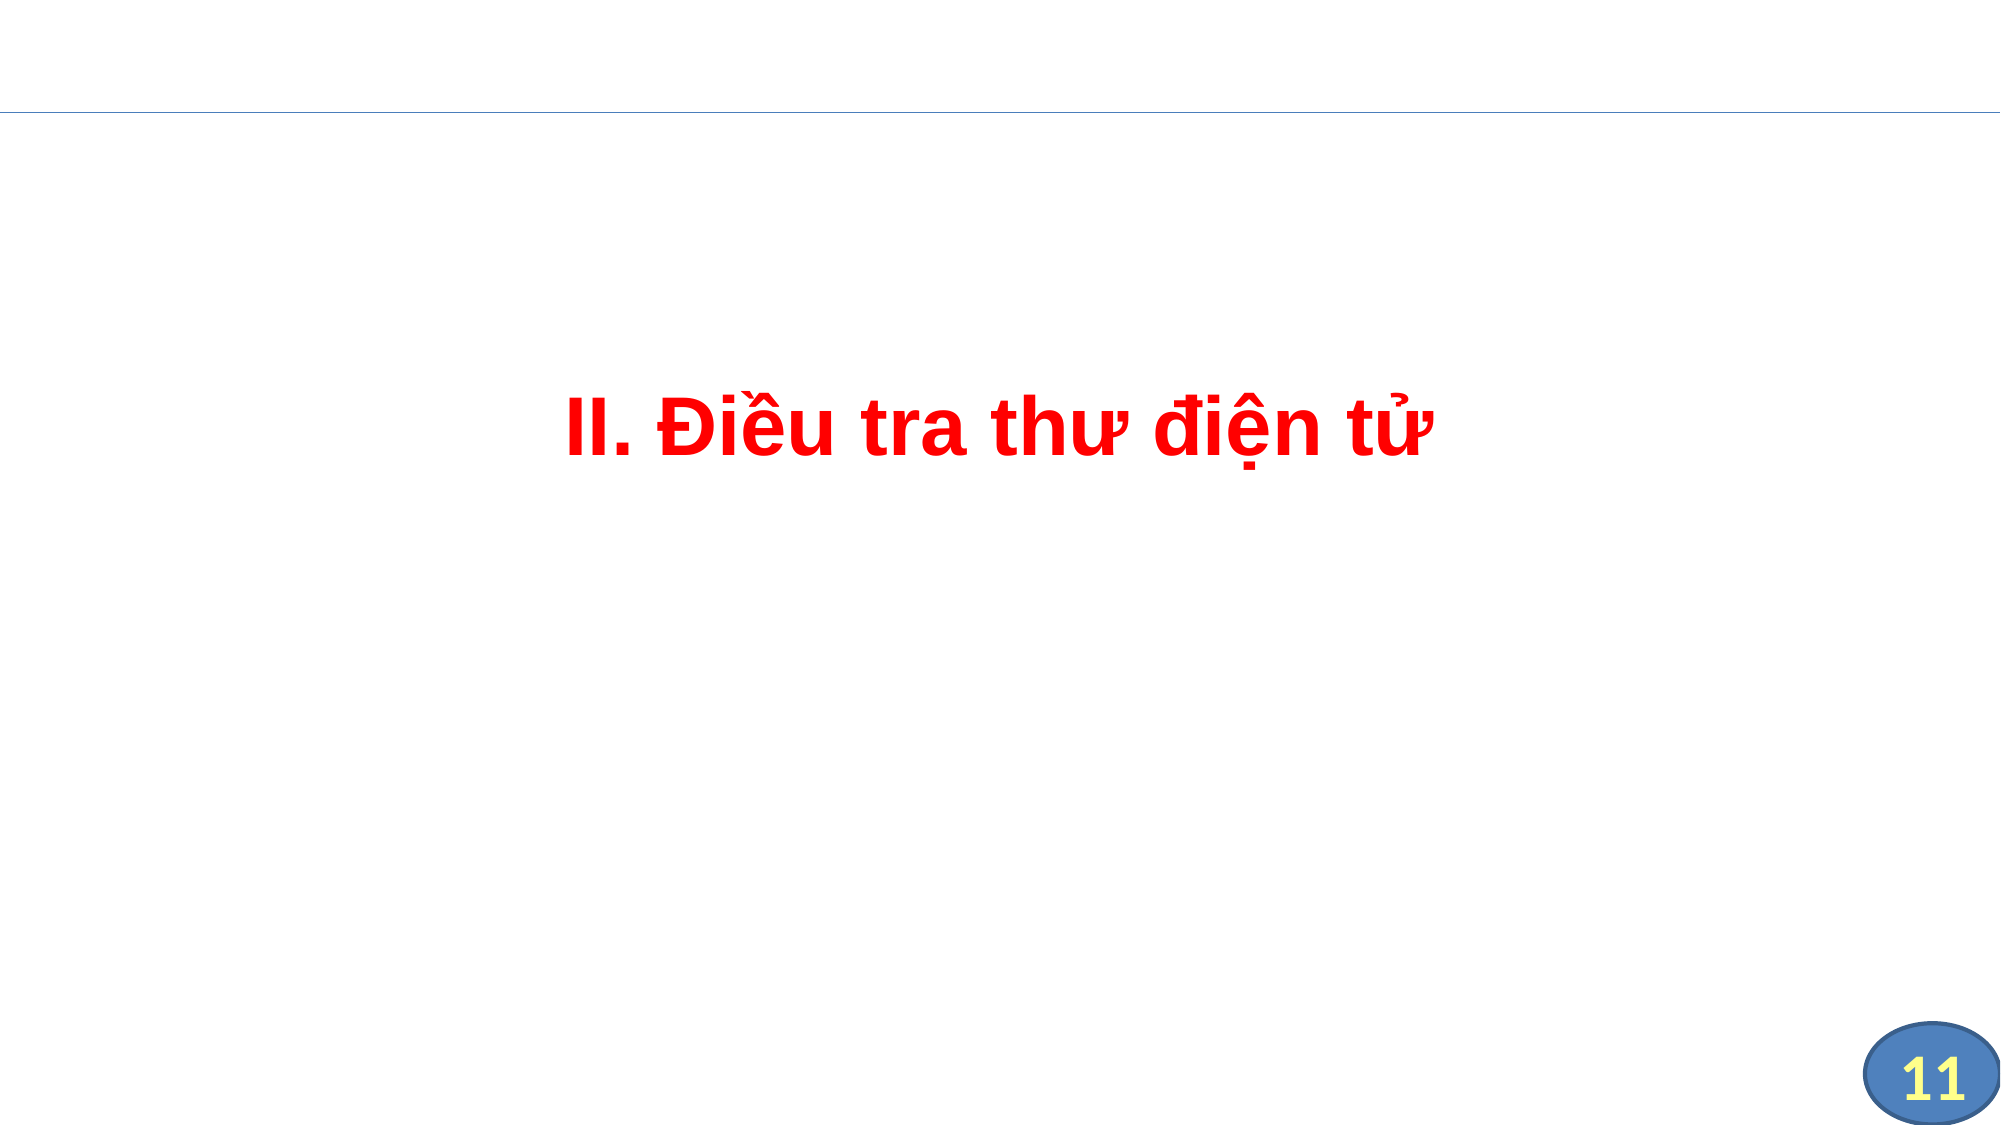

# II. Điều tra thư điện tử
11